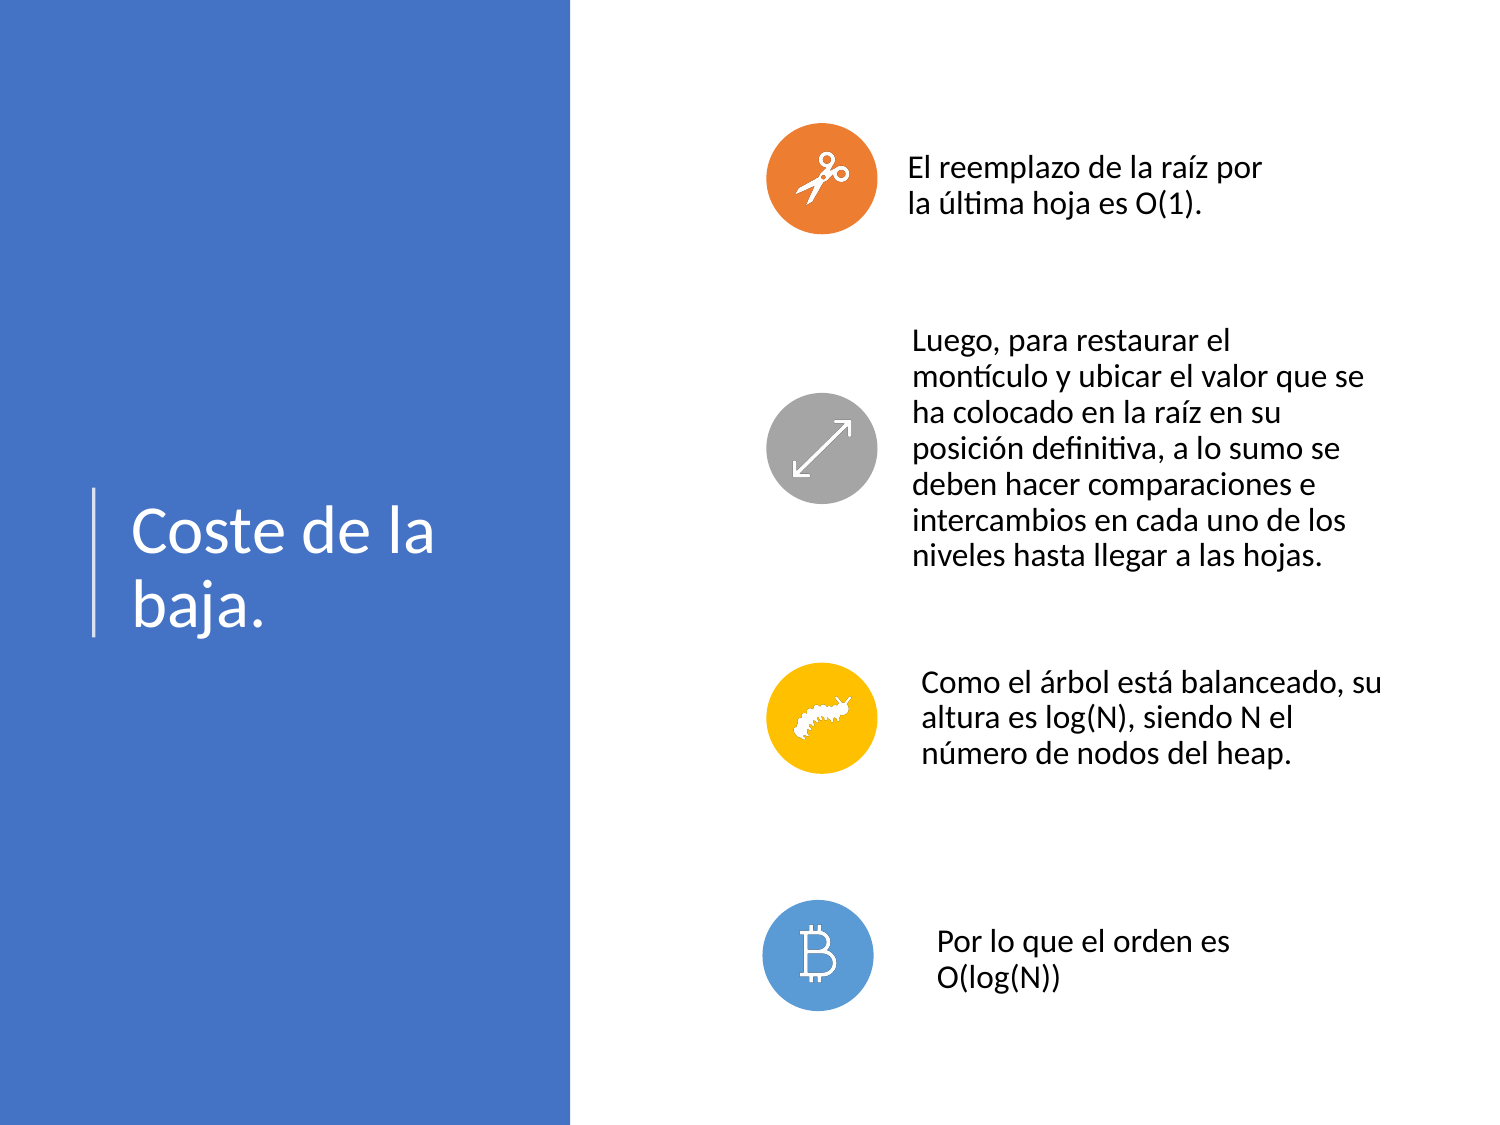

El reemplazo de la raíz por la última hoja es O(1).
Luego, para restaurar el montículo y ubicar el valor que se ha colocado en la raíz en su posición definitiva, a lo sumo se deben hacer comparaciones e intercambios en cada uno de los niveles hasta llegar a las hojas.
Como el árbol está balanceado, su altura es log(N), siendo N el número de nodos del heap.
Por lo que el orden es O(log(N))
# Coste de la baja.